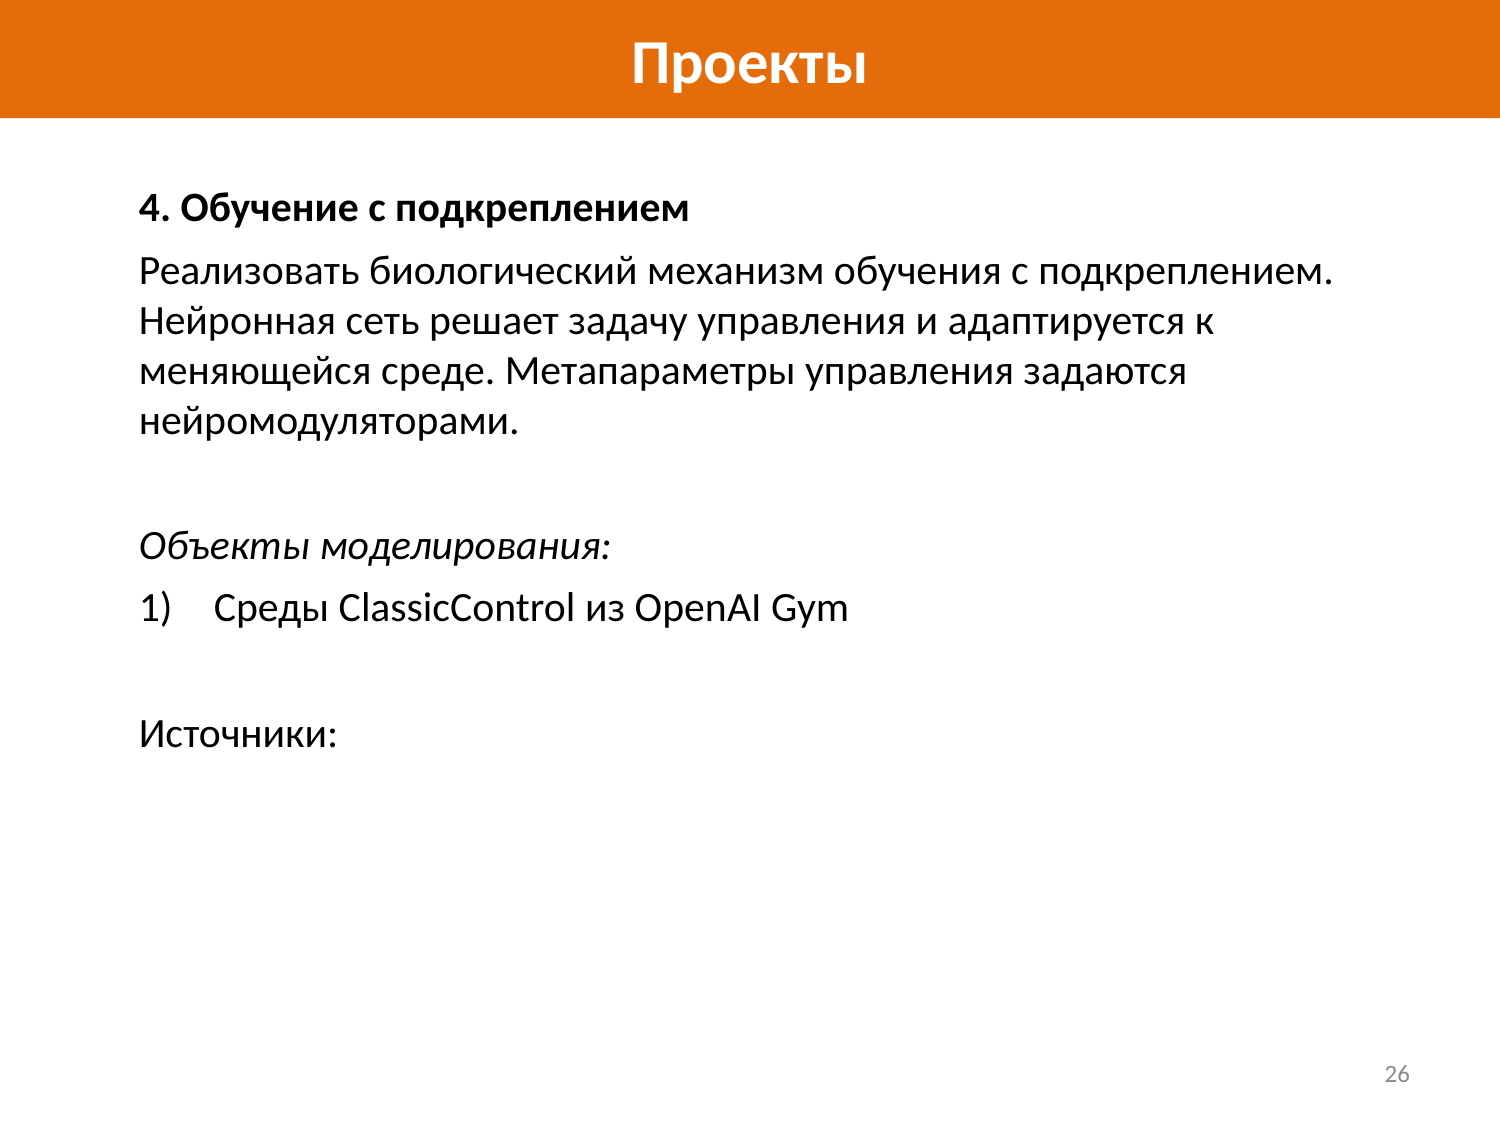

# Проекты
4. Обучение с подкреплением
Реализовать биологический механизм обучения с подкреплением. Нейронная сеть решает задачу управления и адаптируется к меняющейся среде. Метапараметры управления задаются нейромодуляторами.

Объекты моделирования:
Среды ClassicControl из OpenAI Gym

Источники:

26